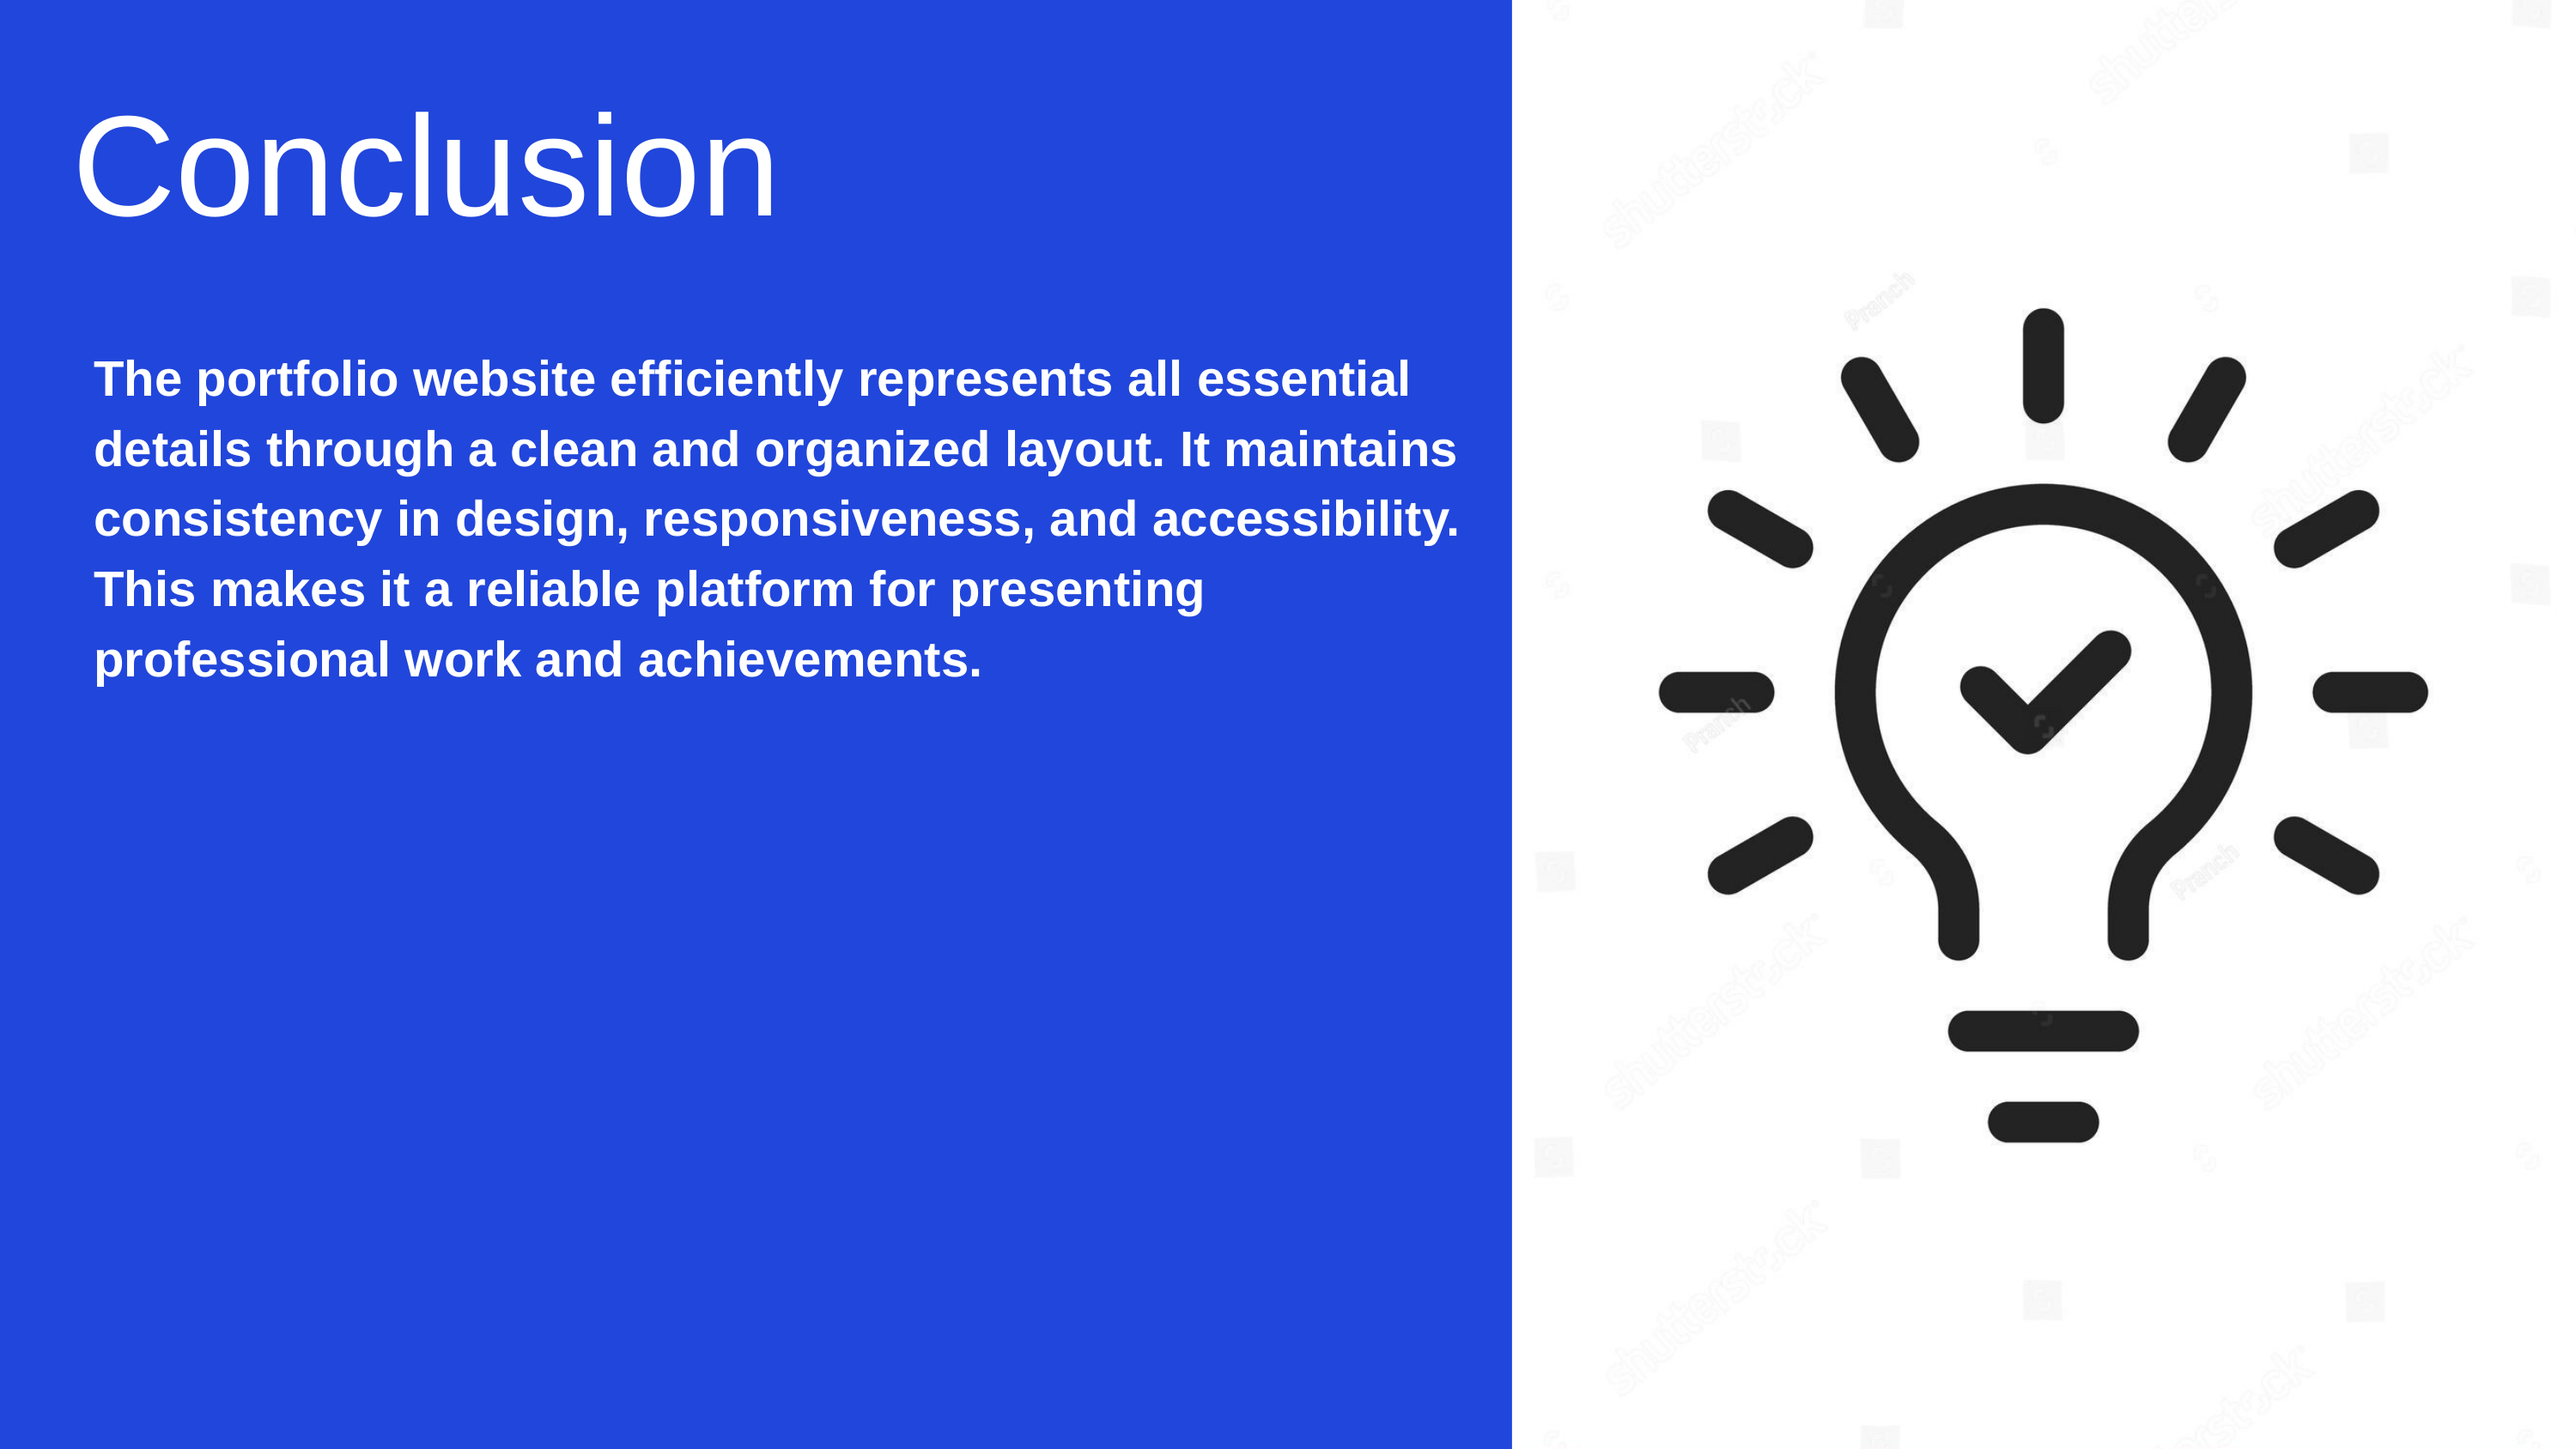

Conclusion

The portfolio website efficiently represents all essential details through a clean and organized layout. It maintains consistency in design, responsiveness, and accessibility.
This makes it a reliable platform for presenting professional work and achievements.